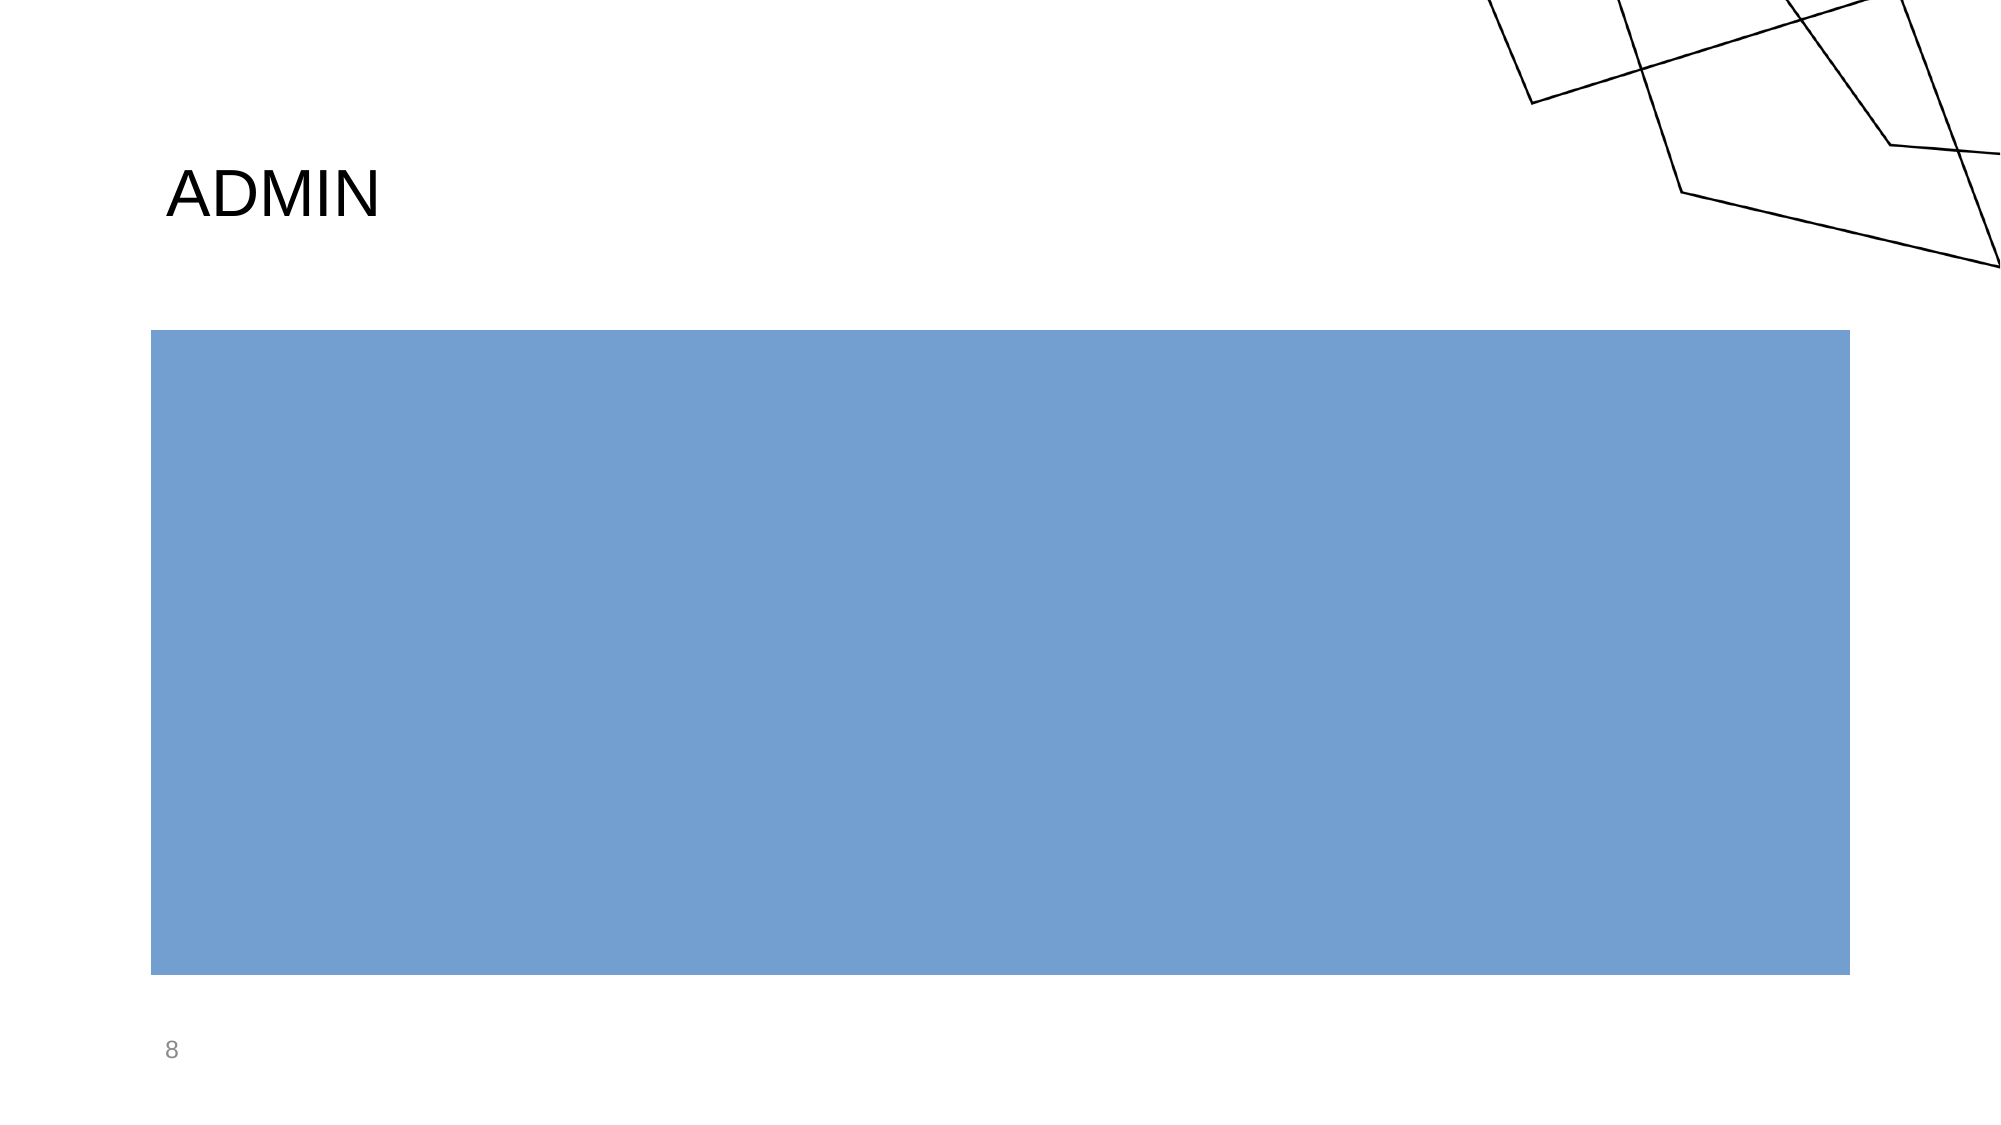

# admin
Accept or reject any data: Administrators have authorization to examine and assess any submitted data made by logged-in users. They can judge the content's value, applicability, and adherence to platform rules.
Admin can do :
accept and reject requests
update outdated info
can remove contacts and update contacts
8